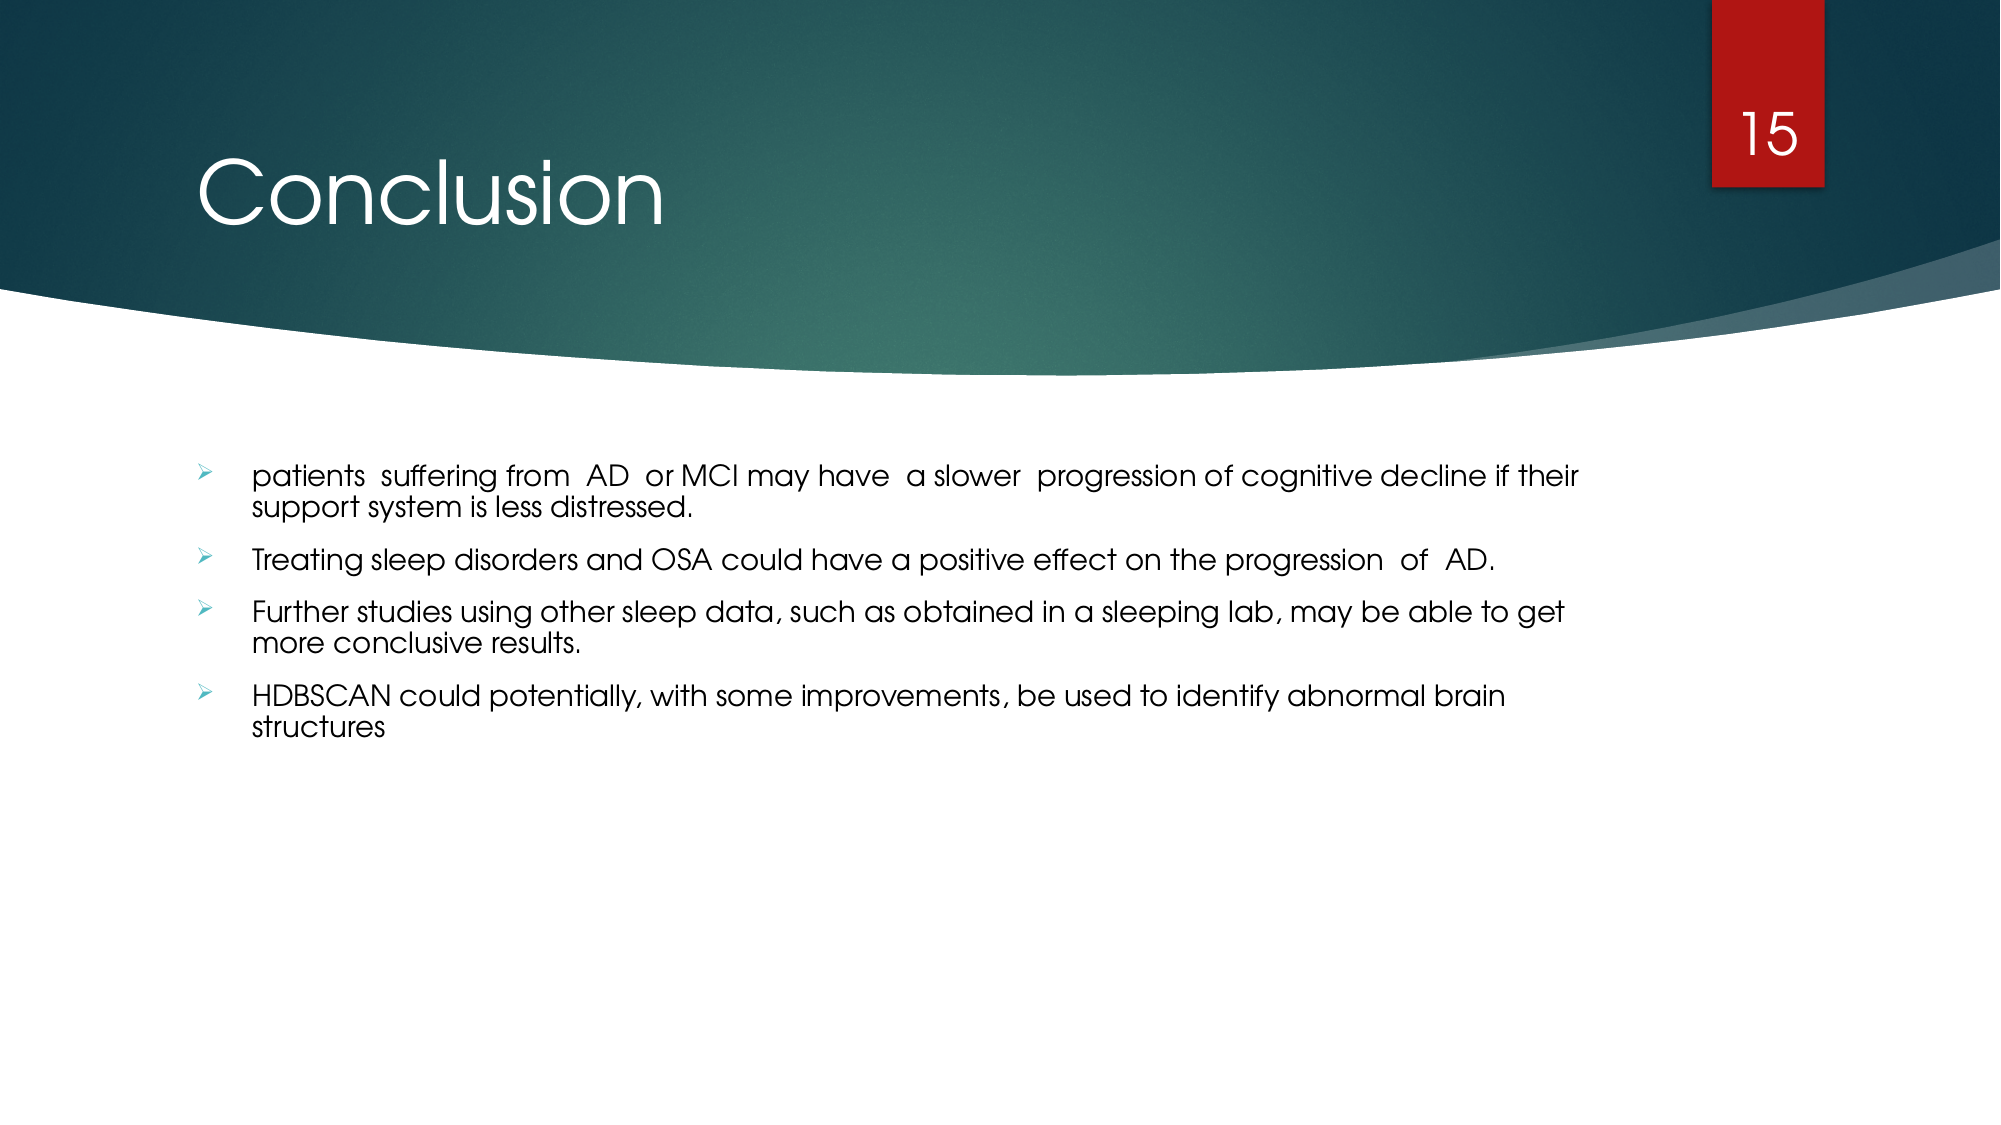

15
# Conclusion

patients  suffering from  AD  or MCI may have  a slower  progression of cognitive decline if their support system is less distressed.
Treating sleep disorders and OSA could have a positive effect on the progression  of  AD.
Further studies using other sleep data, such as obtained in a sleeping lab, may be able to get more conclusive results.
HDBSCAN could potentially, with some improvements, be used to identify abnormal brain structures